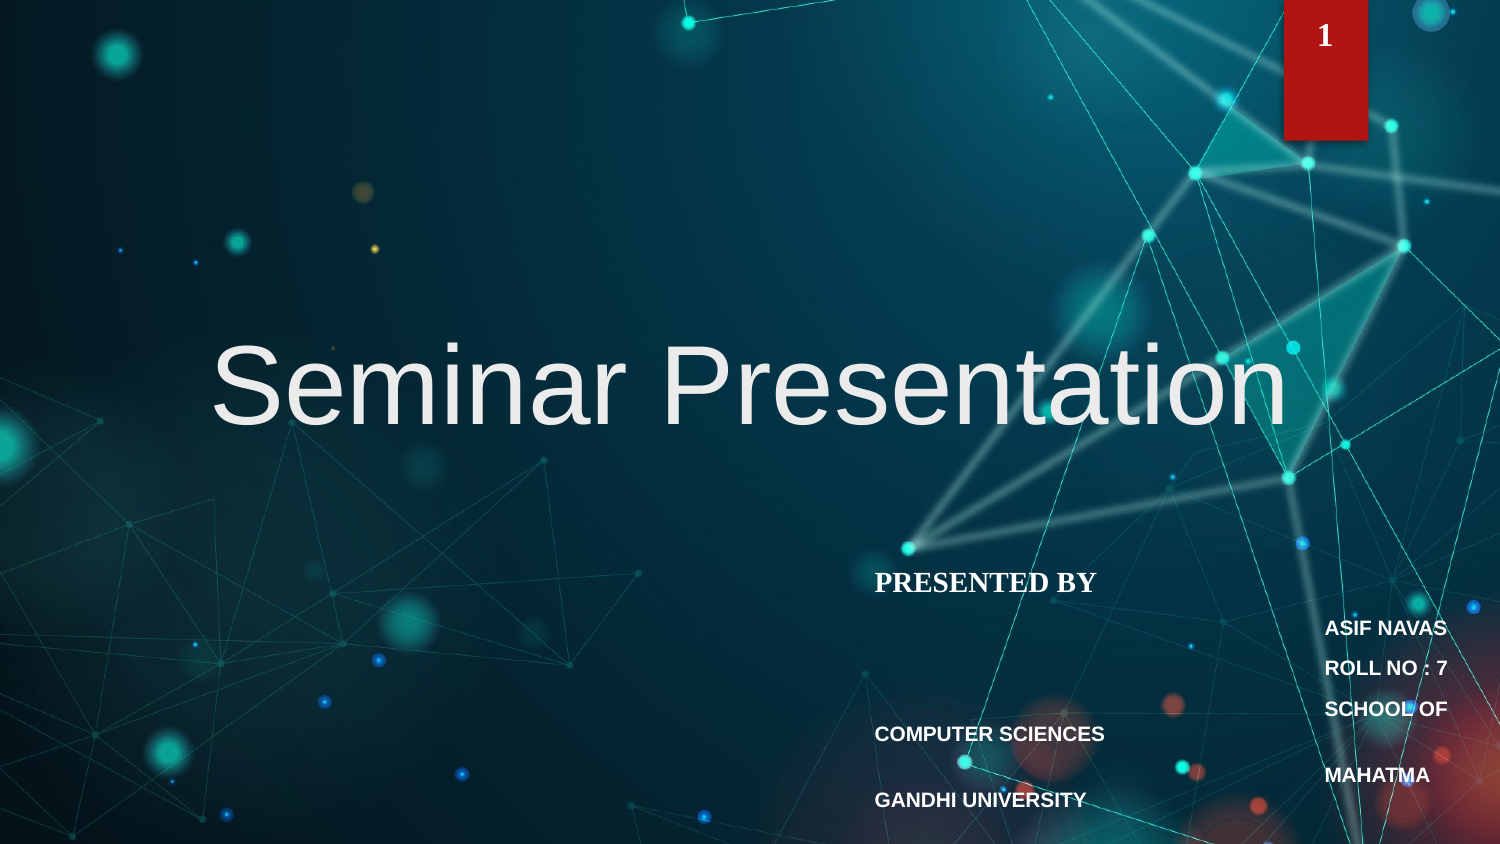

1
# Seminar Presentation
Presented By
			Asif Navas
			Roll no : 7
			School Of Computer Sciences
			Mahatma Gandhi University